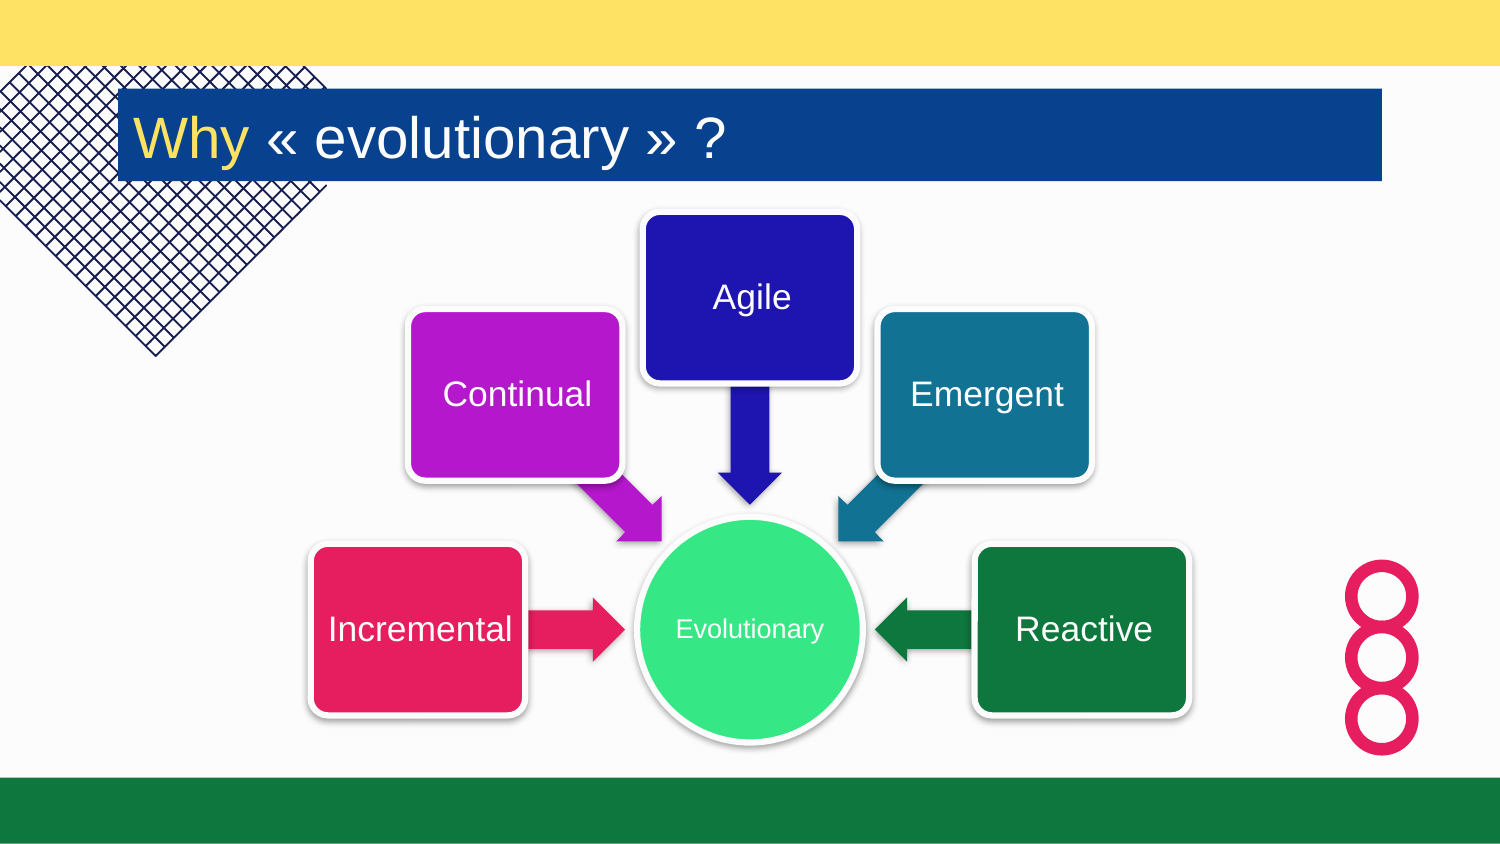

# Why « evolutionary » ?
Evolutionary
Incremental
Continual
Agile
Emergent
Reactive